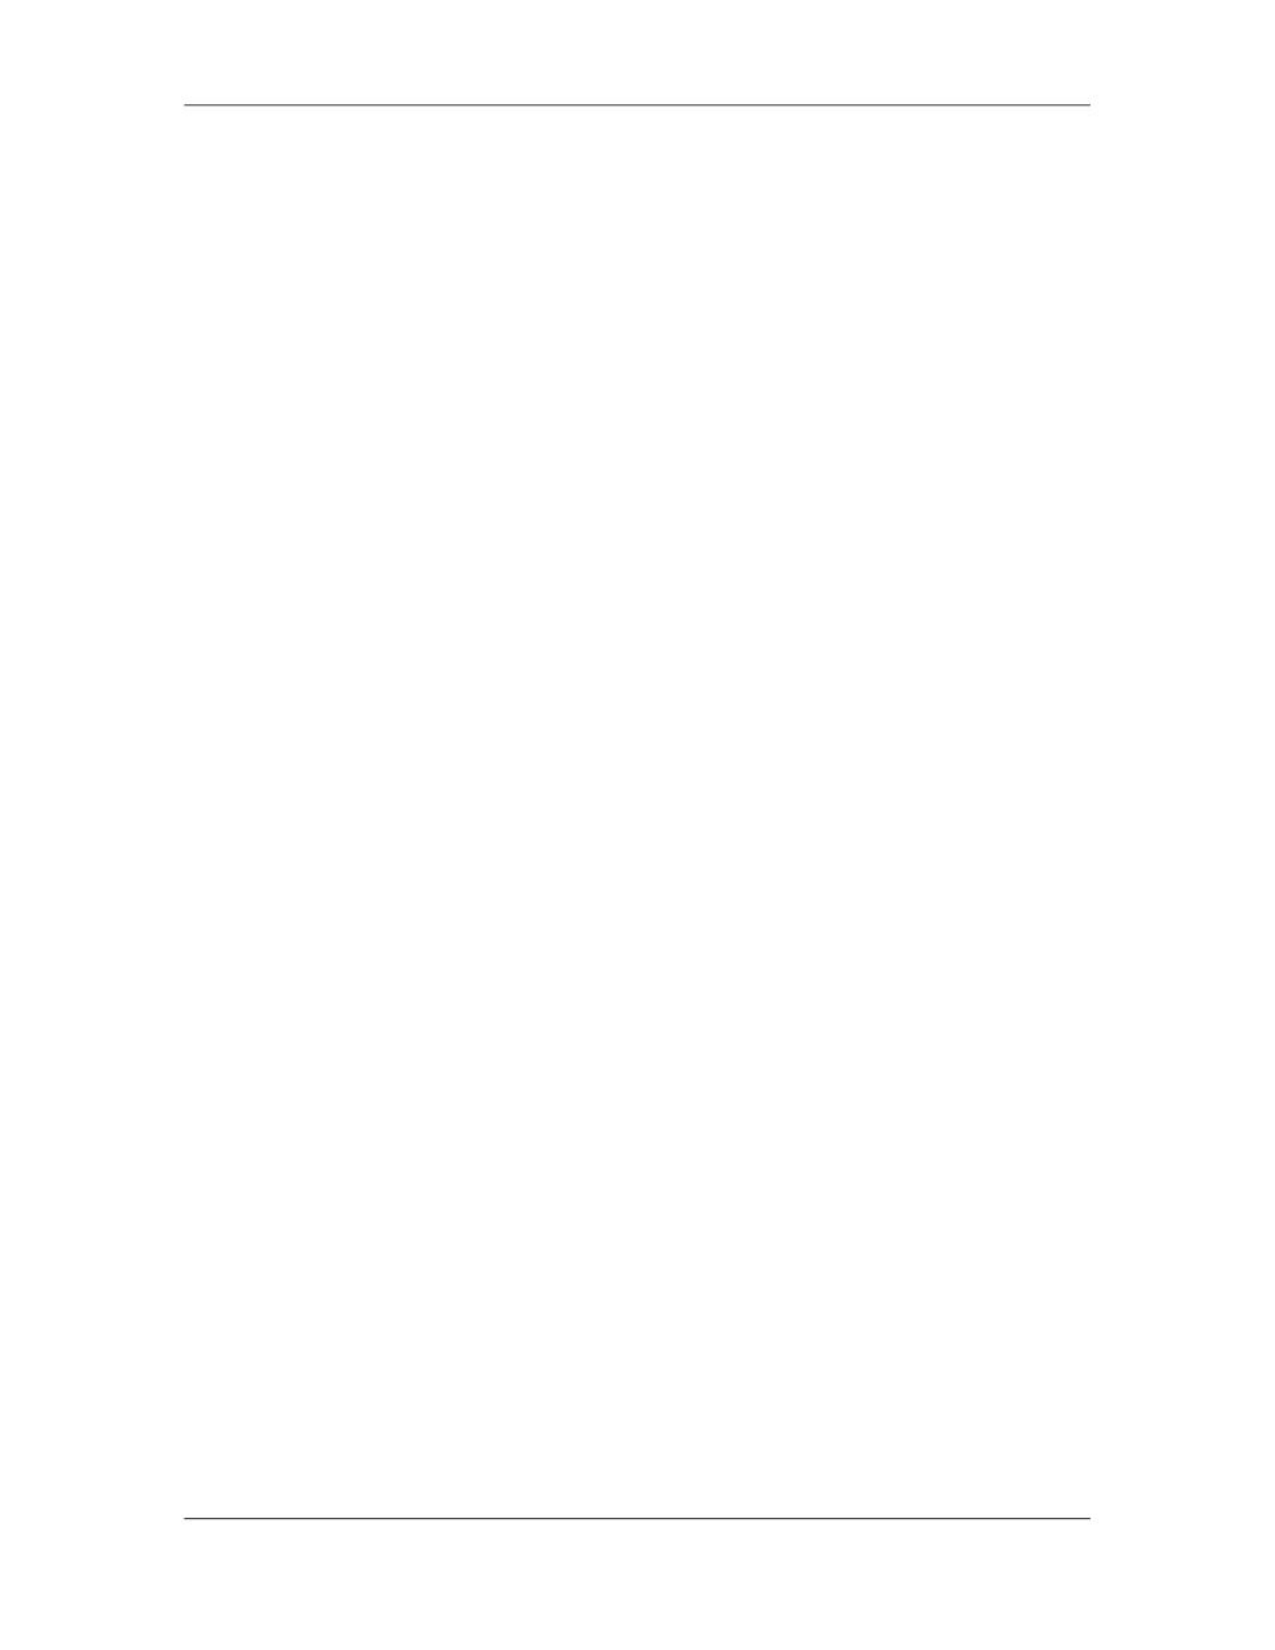

Software Project Management (CS615)

																																																																																																																								can track each person's effort and the progress of each activity towards

																																																																																																																								closure.

																																																																																						                                                                                                                                 289

																																																																																																																																																																																						© Copyright Virtual University of Pakistan